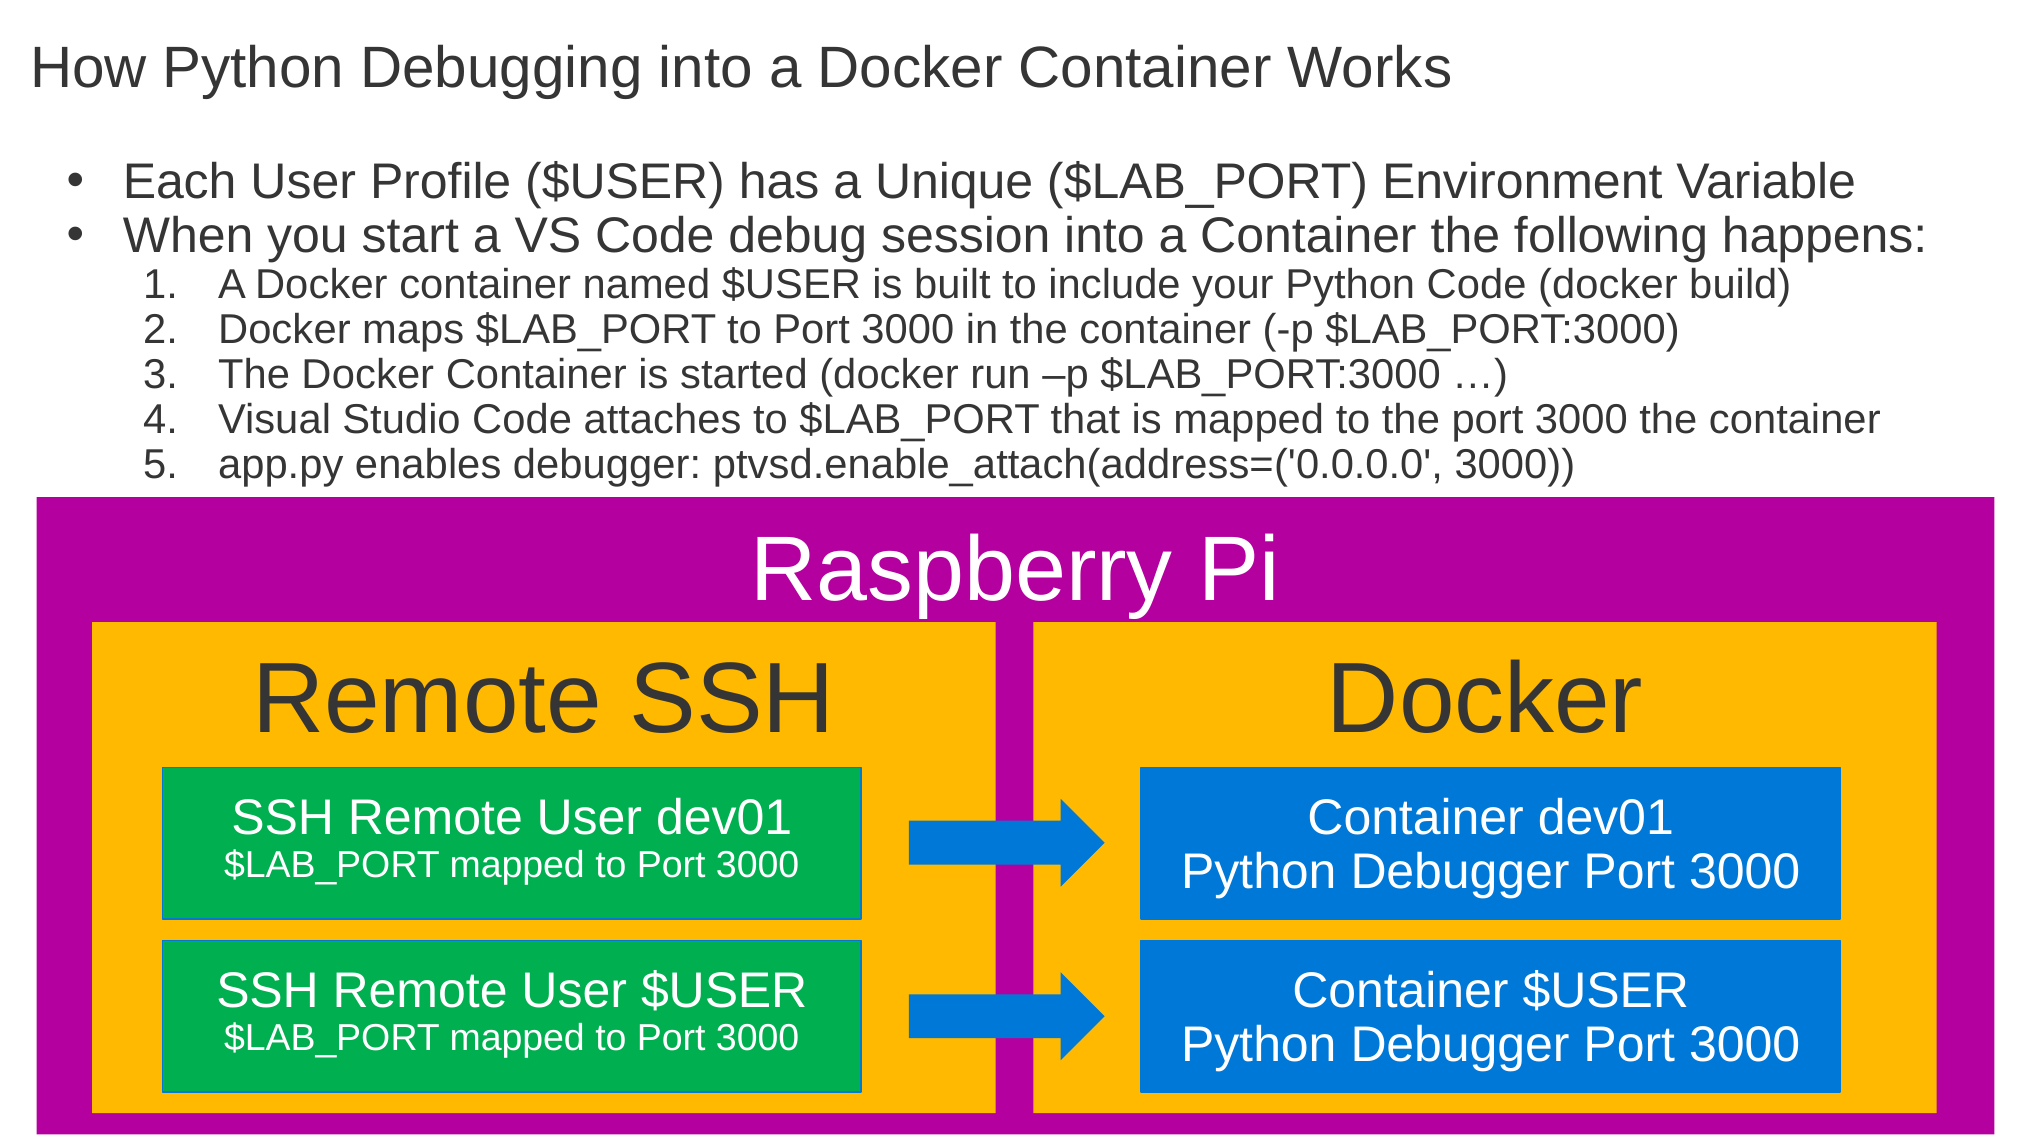

How Python Debugging into a Docker Container Works
Each User Profile ($USER) has a Unique ($LAB_PORT) Environment Variable
When you start a VS Code debug session into a Container the following happens:
A Docker container named $USER is built to include your Python Code (docker build)
Docker maps $LAB_PORT to Port 3000 in the container (-p $LAB_PORT:3000)
The Docker Container is started (docker run –p $LAB_PORT:3000 …)
Visual Studio Code attaches to $LAB_PORT that is mapped to the port 3000 the container
app.py enables debugger: ptvsd.enable_attach(address=('0.0.0.0', 3000))
Raspberry Pi
Remote SSH Users
Docker
Container dev01
Python Debugger Port 3000
SSH Remote User dev01
$LAB_PORT mapped to Port 3000

SSH Remote User $USER
$LAB_PORT mapped to Port 3000
Container $USER
Python Debugger Port 3000